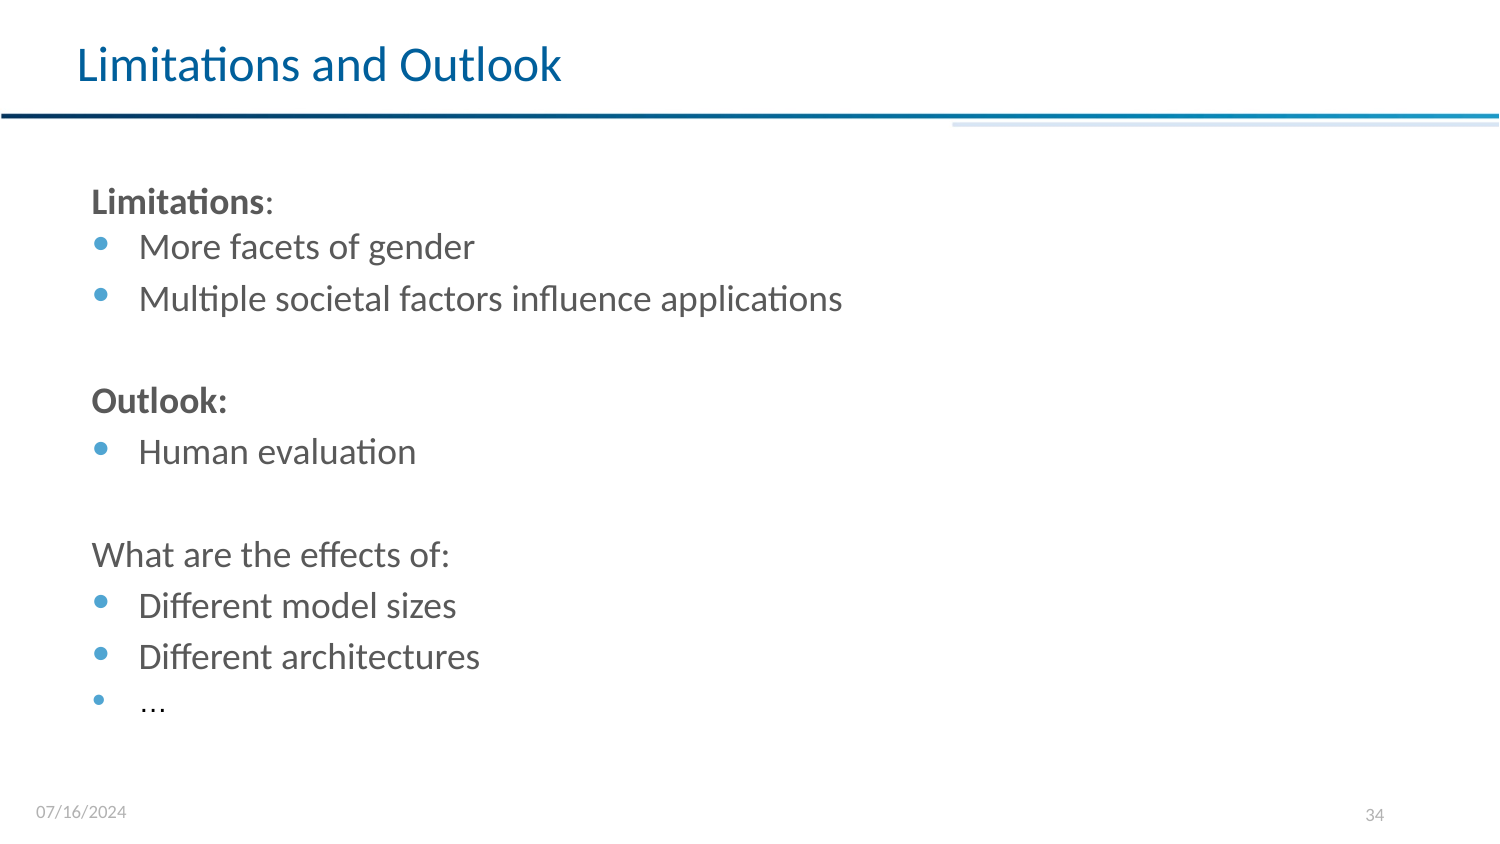

Limitations and Outlook
Limitations:
More facets of gender
Multiple societal factors influence applications

Outlook:
Human evaluation

What are the effects of:
Different model sizes
Different architectures
…
07/16/2024

34